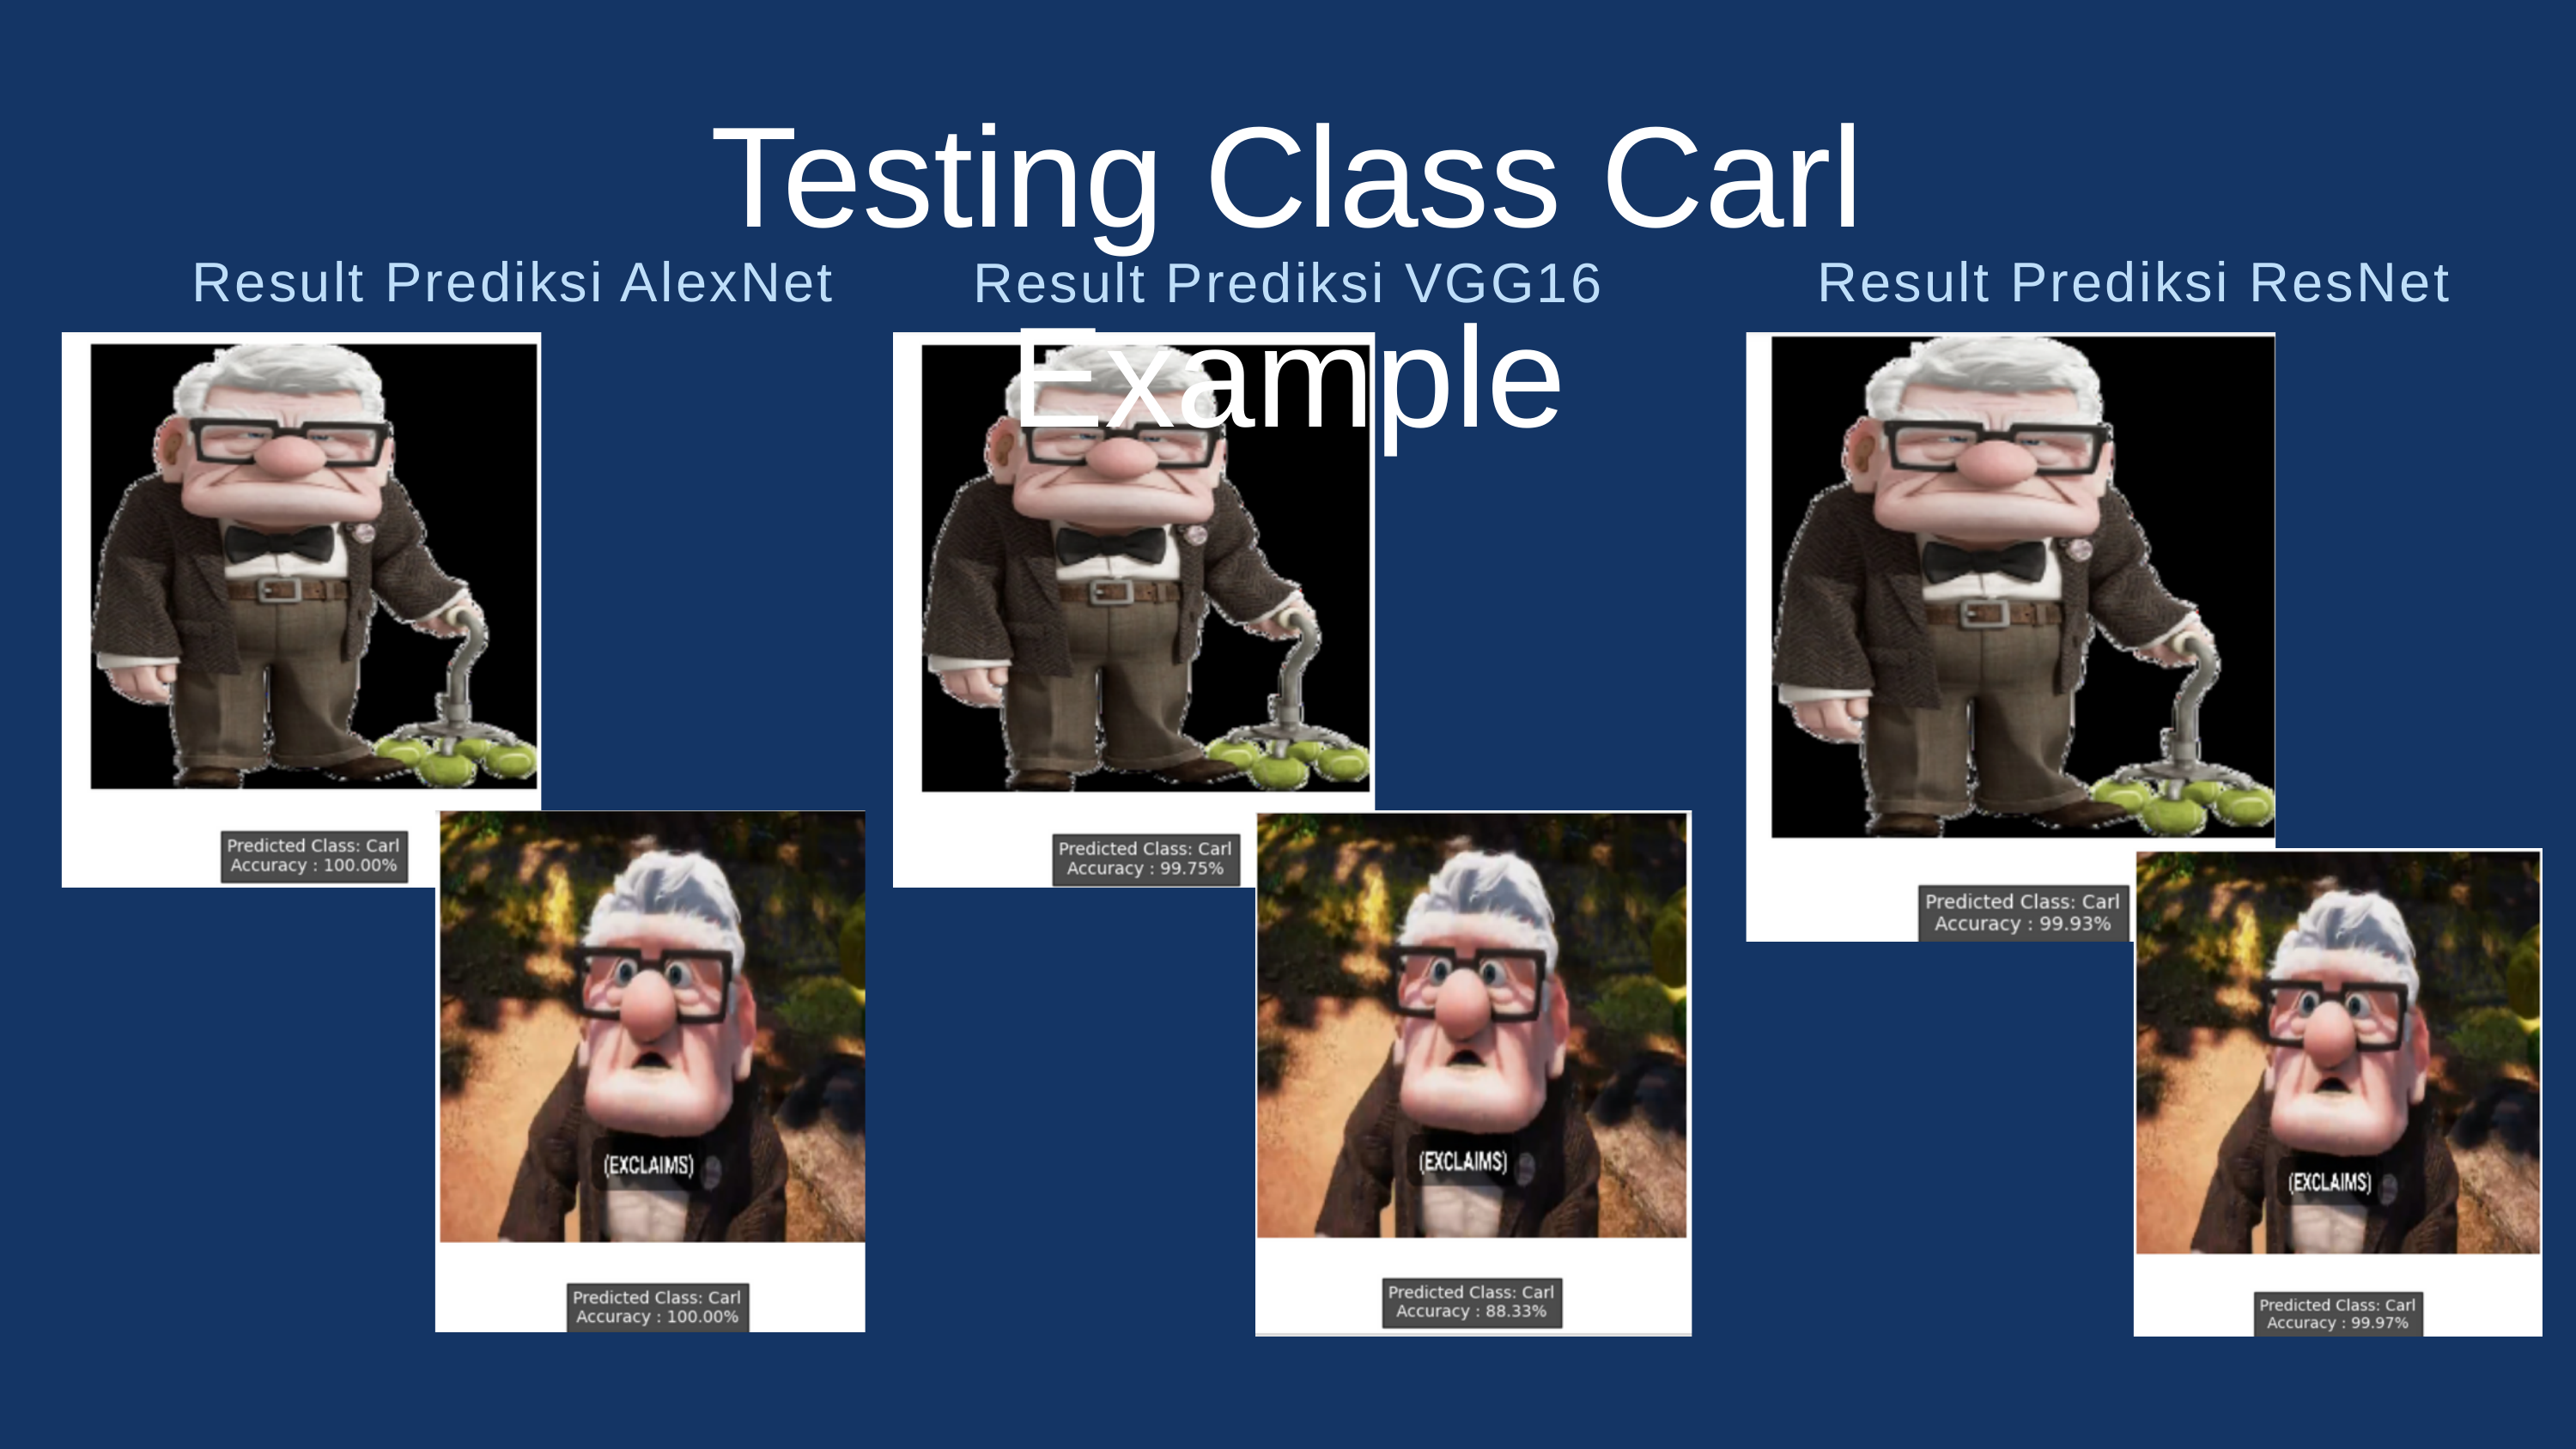

Testing Class Carl Example
Result Prediksi AlexNet
Result Prediksi ResNet
Result Prediksi VGG16